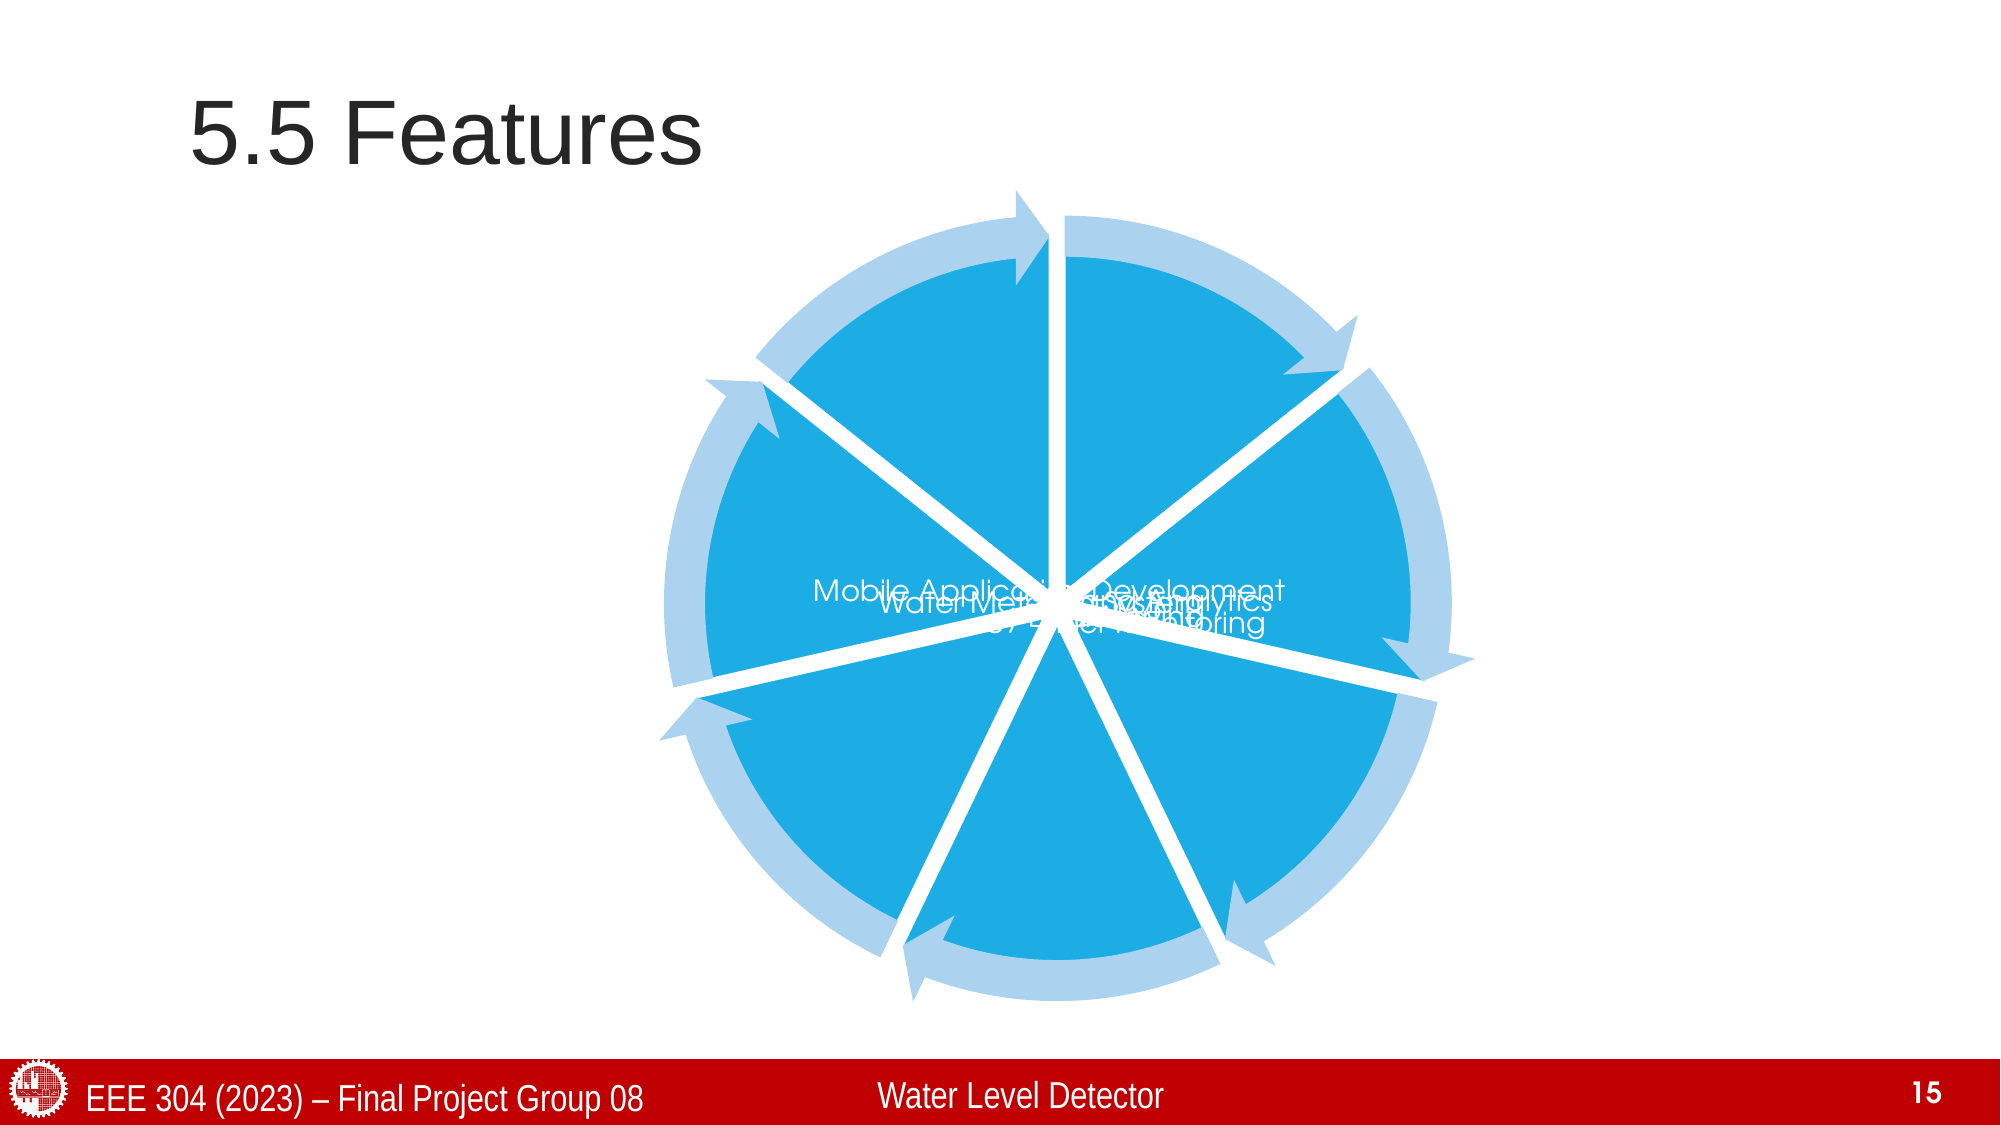

# 5.5 Features
Wireless Connectivity
Data Logging and Analytics
Advanced Alerting
Multiple Container Monitoring
Energy Efficiency
Water Metering System
Mobile Application Development
Water Level Detector
EEE 304 (2023) – Final Project Group 08
15